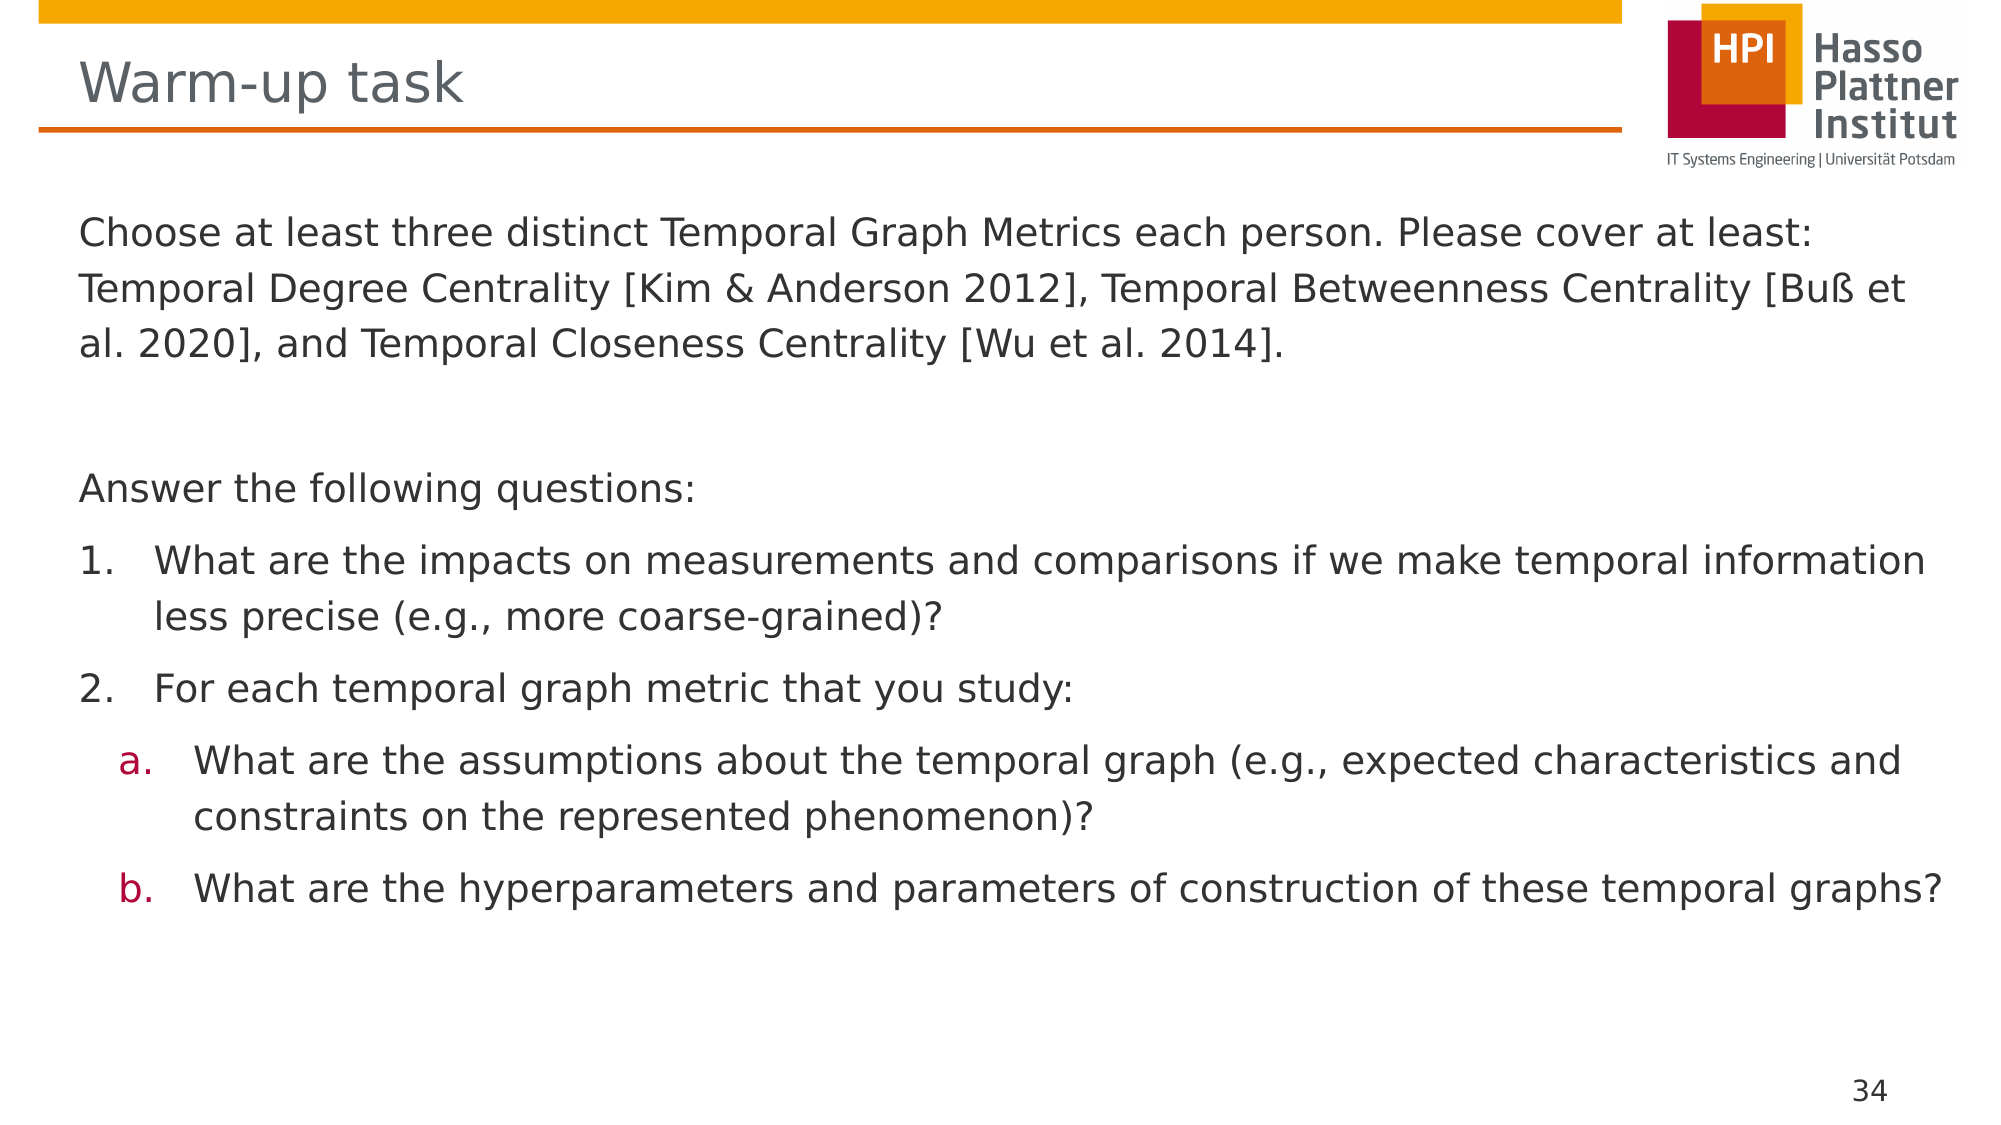

# Warm-up task
Choose at least three distinct Temporal Graph Metrics each person. Please cover at least: Temporal Degree Centrality [Kim & Anderson 2012], Temporal Betweenness Centrality [Buß et al. 2020], and Temporal Closeness Centrality [Wu et al. 2014].

Answer the following questions:
What are the impacts on measurements and comparisons if we make temporal information less precise (e.g., more coarse-grained)?
For each temporal graph metric that you study:
What are the assumptions about the temporal graph (e.g., expected characteristics and constraints on the represented phenomenon)?
What are the hyperparameters and parameters of construction of these temporal graphs?

34